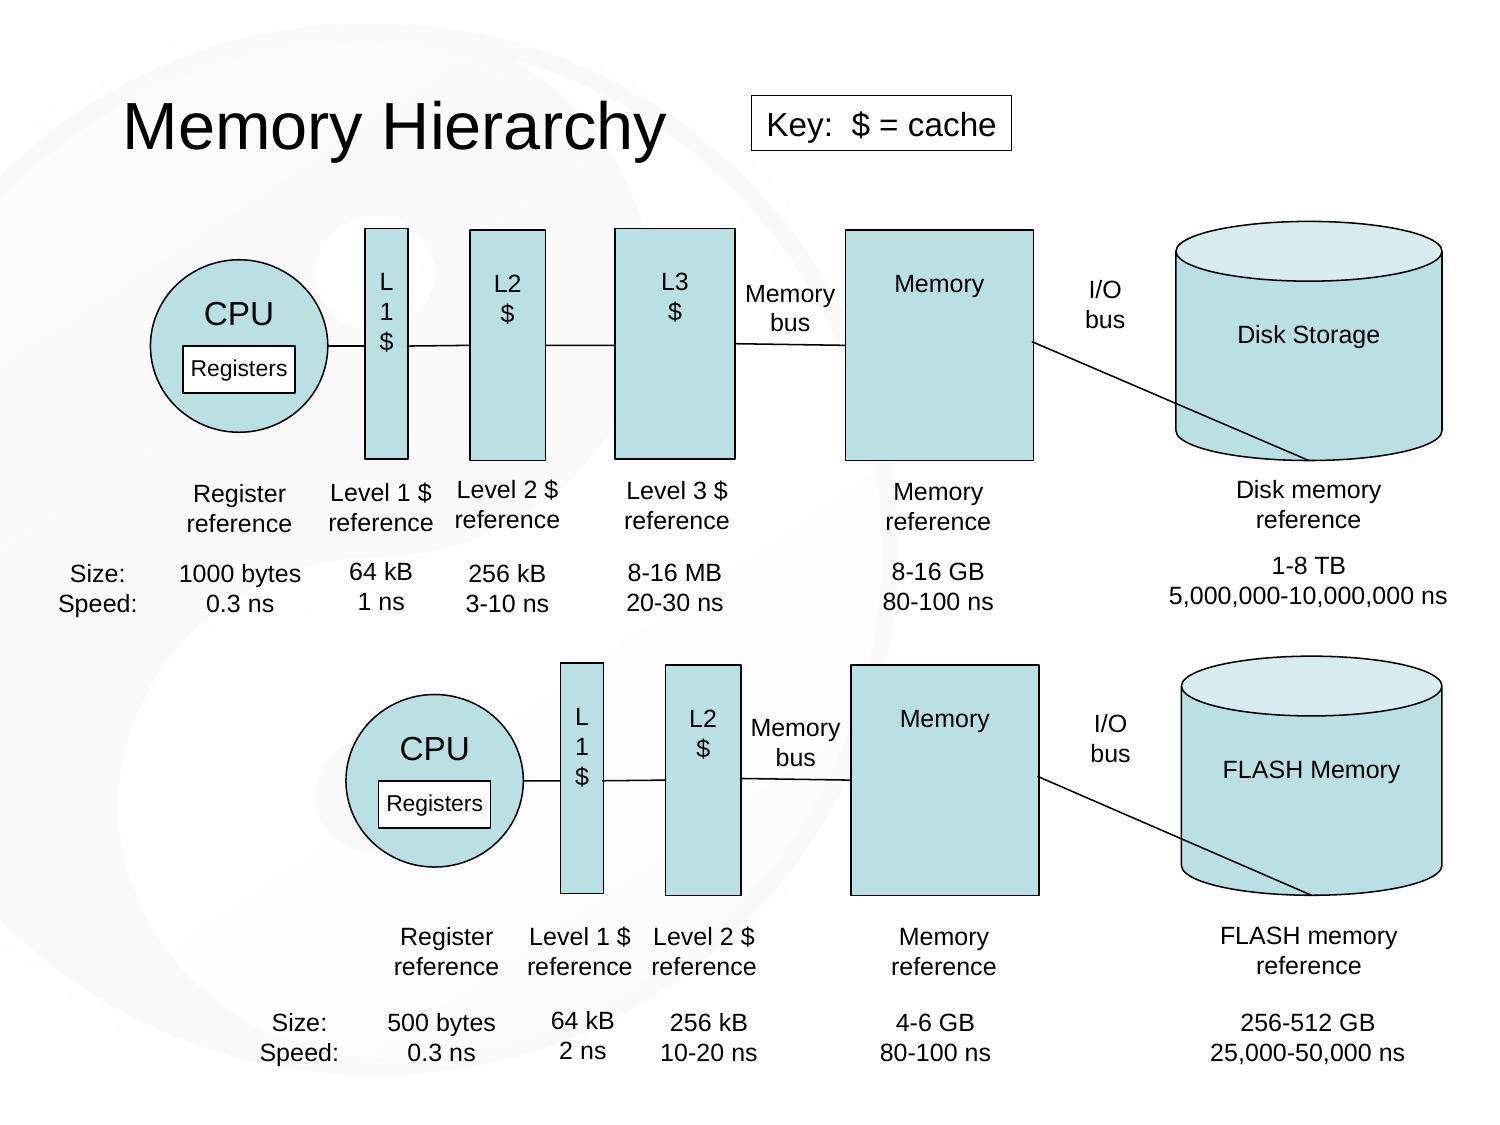

# Memory Hierarchy
Key:  $ = cache

Disk Storage

L1
$

L3
$

L2
$

Memory

CPU
I/O
bus
Memory
bus
Registers
Level 2 $
reference
Disk memory
reference
Level 3 $
reference
Memory
reference
Level 1 $
reference
Register
reference
1-8 TB
5,000,000-10,000,000 ns
64 kB
1 ns
8-16 GB
80-100 ns
8-16 MB
20-30 ns
1000 bytes
0.3 ns
256 kB
3-10 ns
Size:
Speed:

FLASH Memory

L1
$

L2
$

Memory

CPU
I/O
bus
Memory
bus
Registers
FLASH memory
reference
Register
reference
Level 2 $
reference
Memory
reference
Level 1 $
reference
64 kB
2 ns
500 bytes
0.3 ns
256 kB
10-20 ns
4-6 GB
80-100 ns
256-512 GB
25,000-50,000 ns
Size:
Speed: